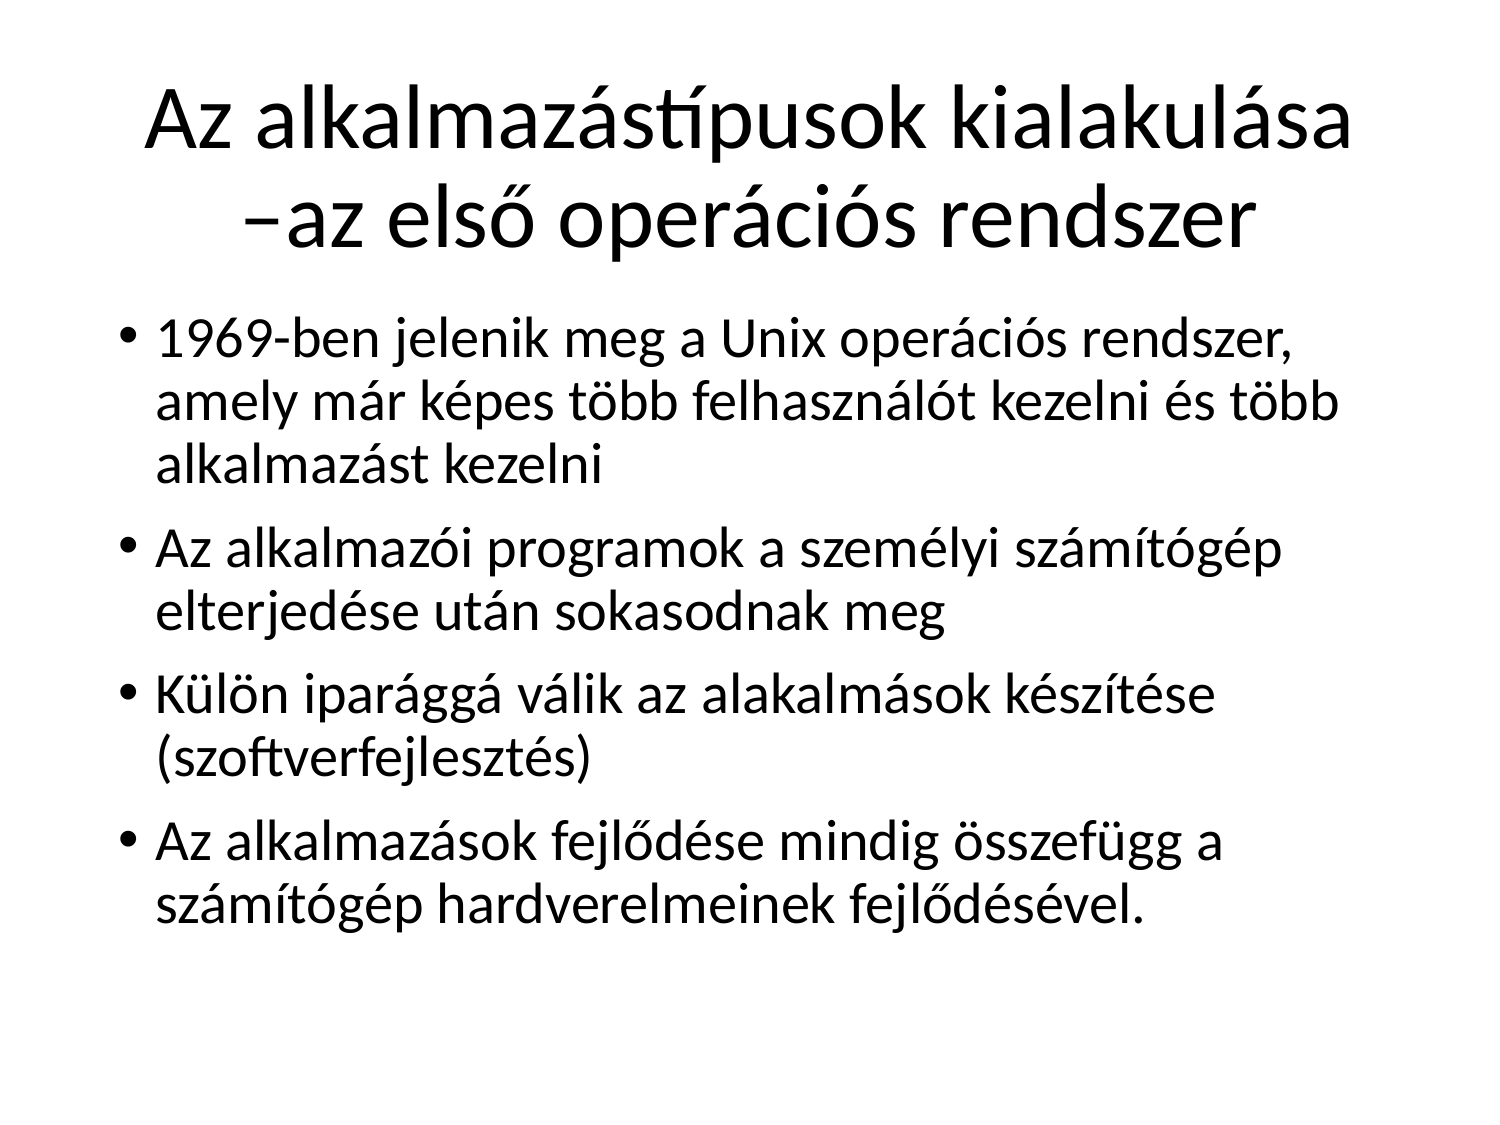

# Az alkalmazástípusok kialakulása –az első operációs rendszer
1969-ben jelenik meg a Unix operációs rendszer, amely már képes több felhasználót kezelni és több alkalmazást kezelni
Az alkalmazói programok a személyi számítógép elterjedése után sokasodnak meg
Külön iparággá válik az alakalmások készítése (szoftverfejlesztés)
Az alkalmazások fejlődése mindig összefügg a számítógép hardverelmeinek fejlődésével.